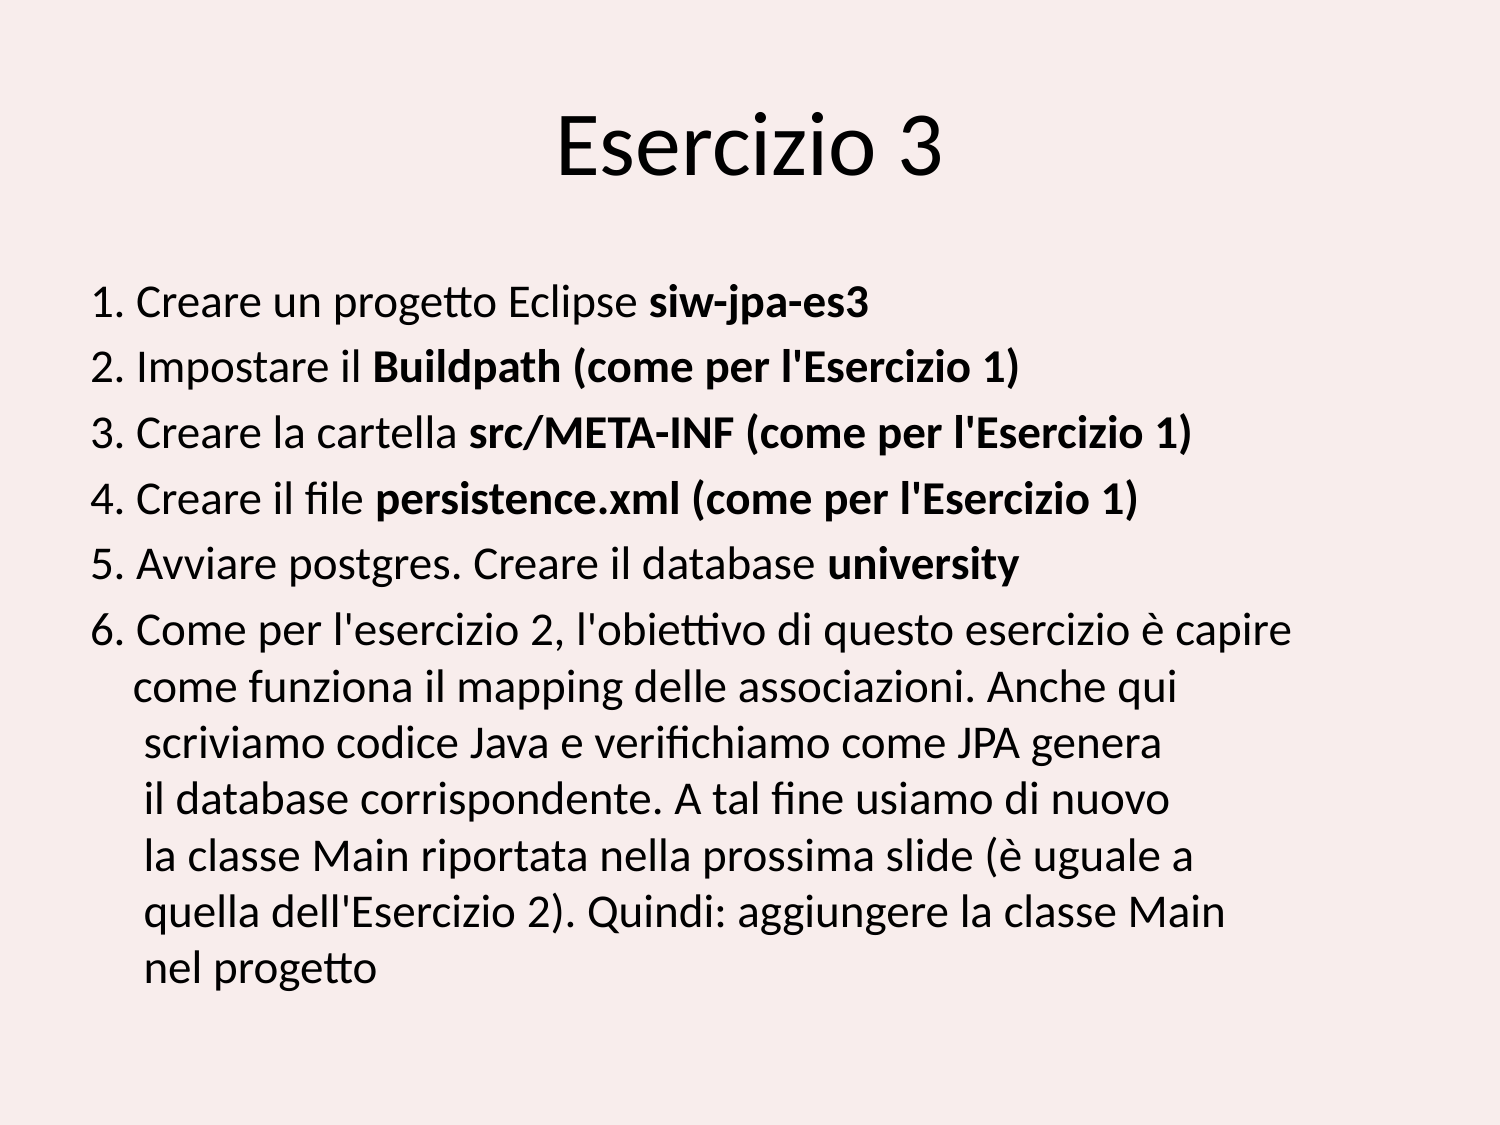

# Esercizio 3
1. Creare un progetto Eclipse siw-jpa-es3
2. Impostare il Buildpath (come per l'Esercizio 1)
3. Creare la cartella src/META-INF (come per l'Esercizio 1)
4. Creare il file persistence.xml (come per l'Esercizio 1)
5. Avviare postgres. Creare il database university
6. Come per l'esercizio 2, l'obiettivo di questo esercizio è capire
    come funziona il mapping delle associazioni. Anche qui
     scriviamo codice Java e verifichiamo come JPA genera
     il database corrispondente. A tal fine usiamo di nuovo
     la classe Main riportata nella prossima slide (è uguale a
     quella dell'Esercizio 2). Quindi: aggiungere la classe Main
     nel progetto